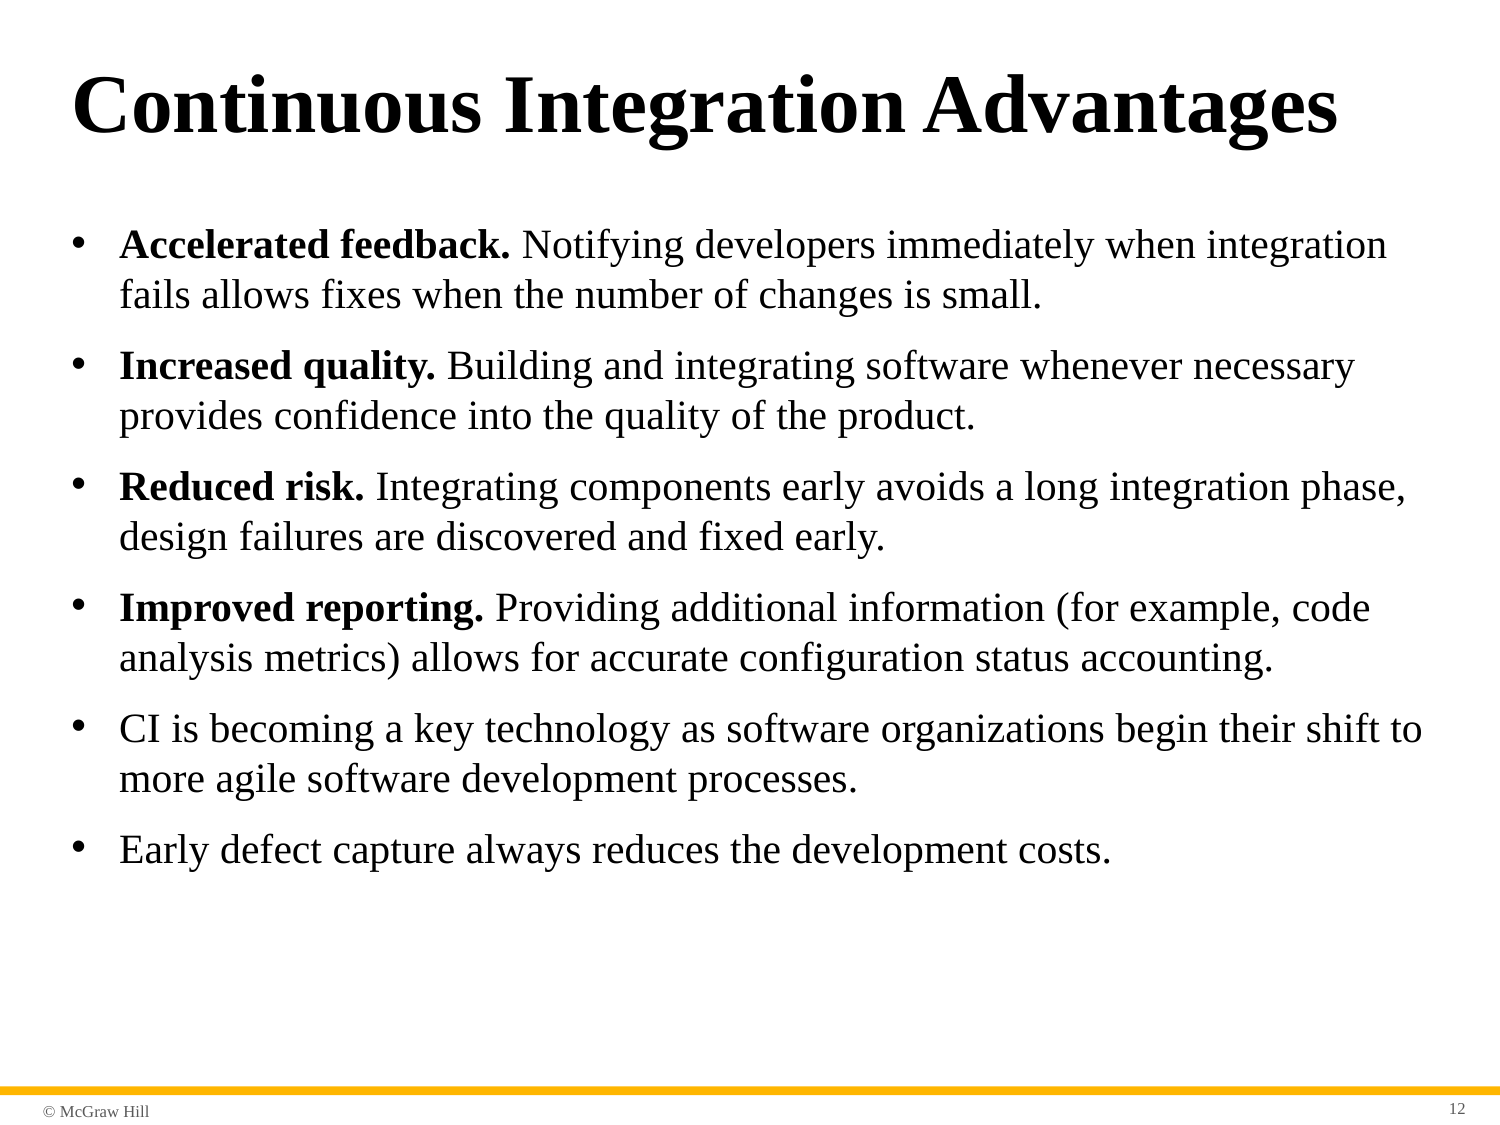

# Continuous Integration Advantages
Accelerated feedback. Notifying developers immediately when integration fails allows fixes when the number of changes is small.
Increased quality. Building and integrating software whenever necessary provides confidence into the quality of the product.
Reduced risk. Integrating components early avoids a long integration phase, design failures are discovered and fixed early.
Improved reporting. Providing additional information (for example, code analysis metrics) allows for accurate configuration status accounting.
CI is becoming a key technology as software organizations begin their shift to more agile software development processes.
Early defect capture always reduces the development costs.
12